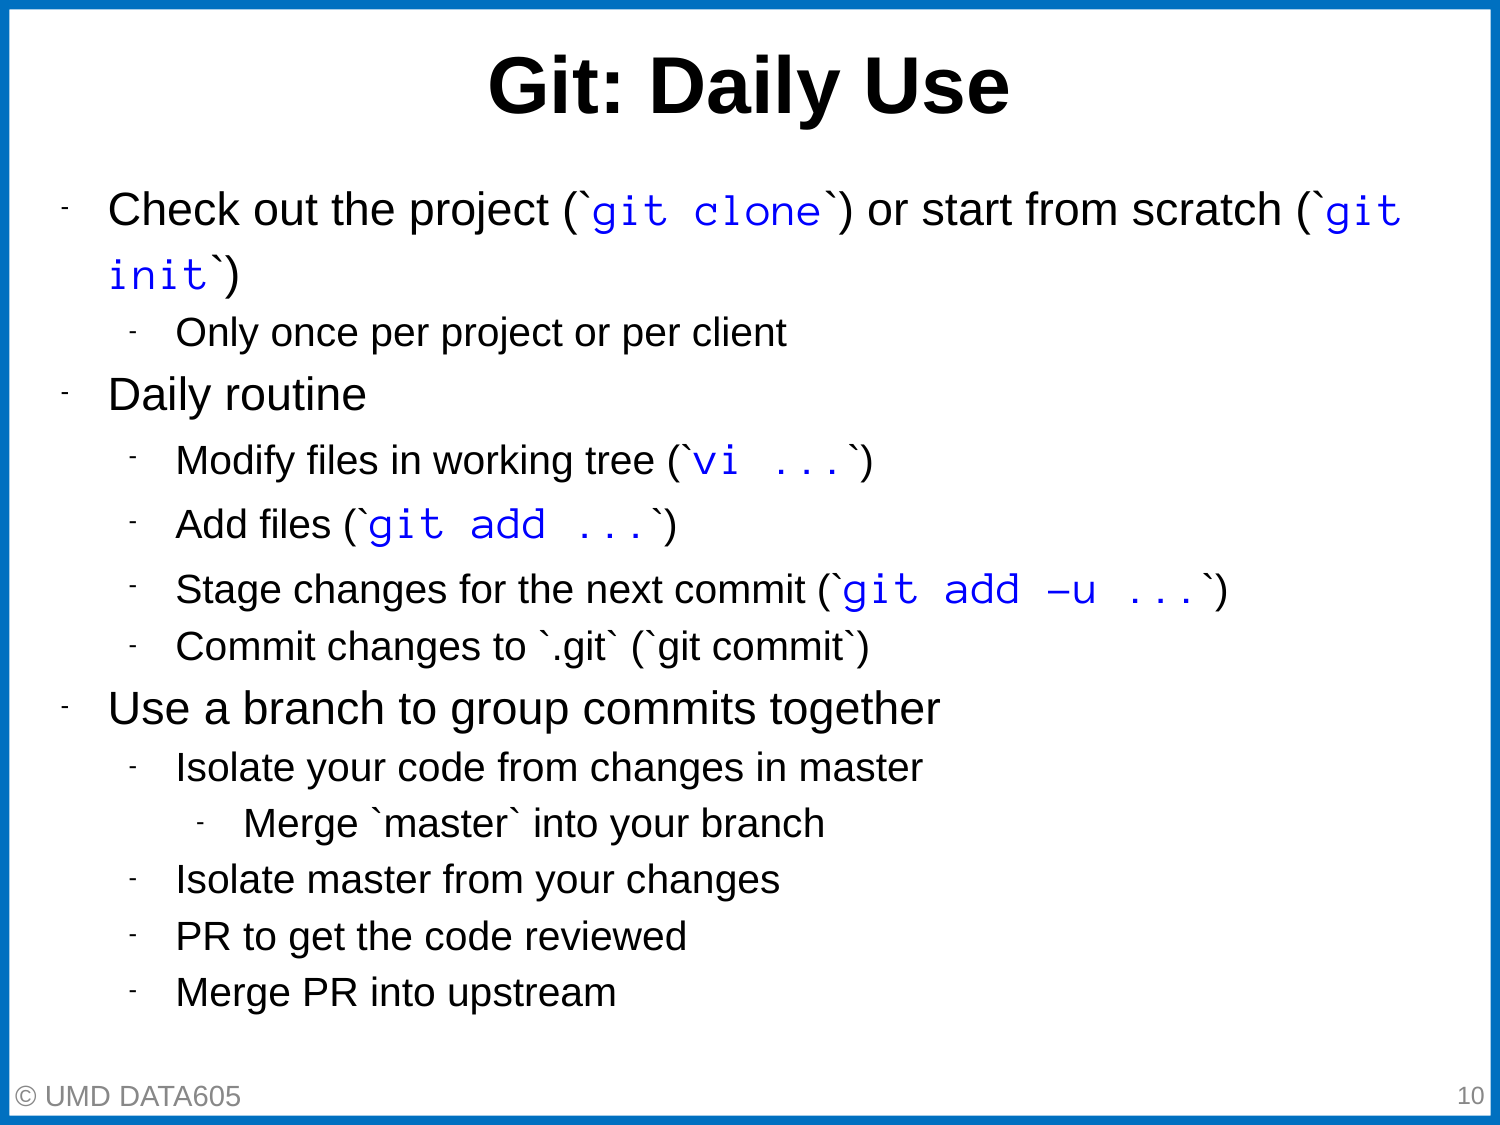

# Git: Daily Use
Check out the project (`git clone`) or start from scratch (`git init`)
Only once per project or per client
Daily routine
Modify files in working tree (`vi ...`)
Add files (`git add ...`)
Stage changes for the next commit (`git add -u ...`)
Commit changes to `.git` (`git commit`)
Use a branch to group commits together
Isolate your code from changes in master
Merge `master` into your branch
Isolate master from your changes
PR to get the code reviewed
Merge PR into upstream
10